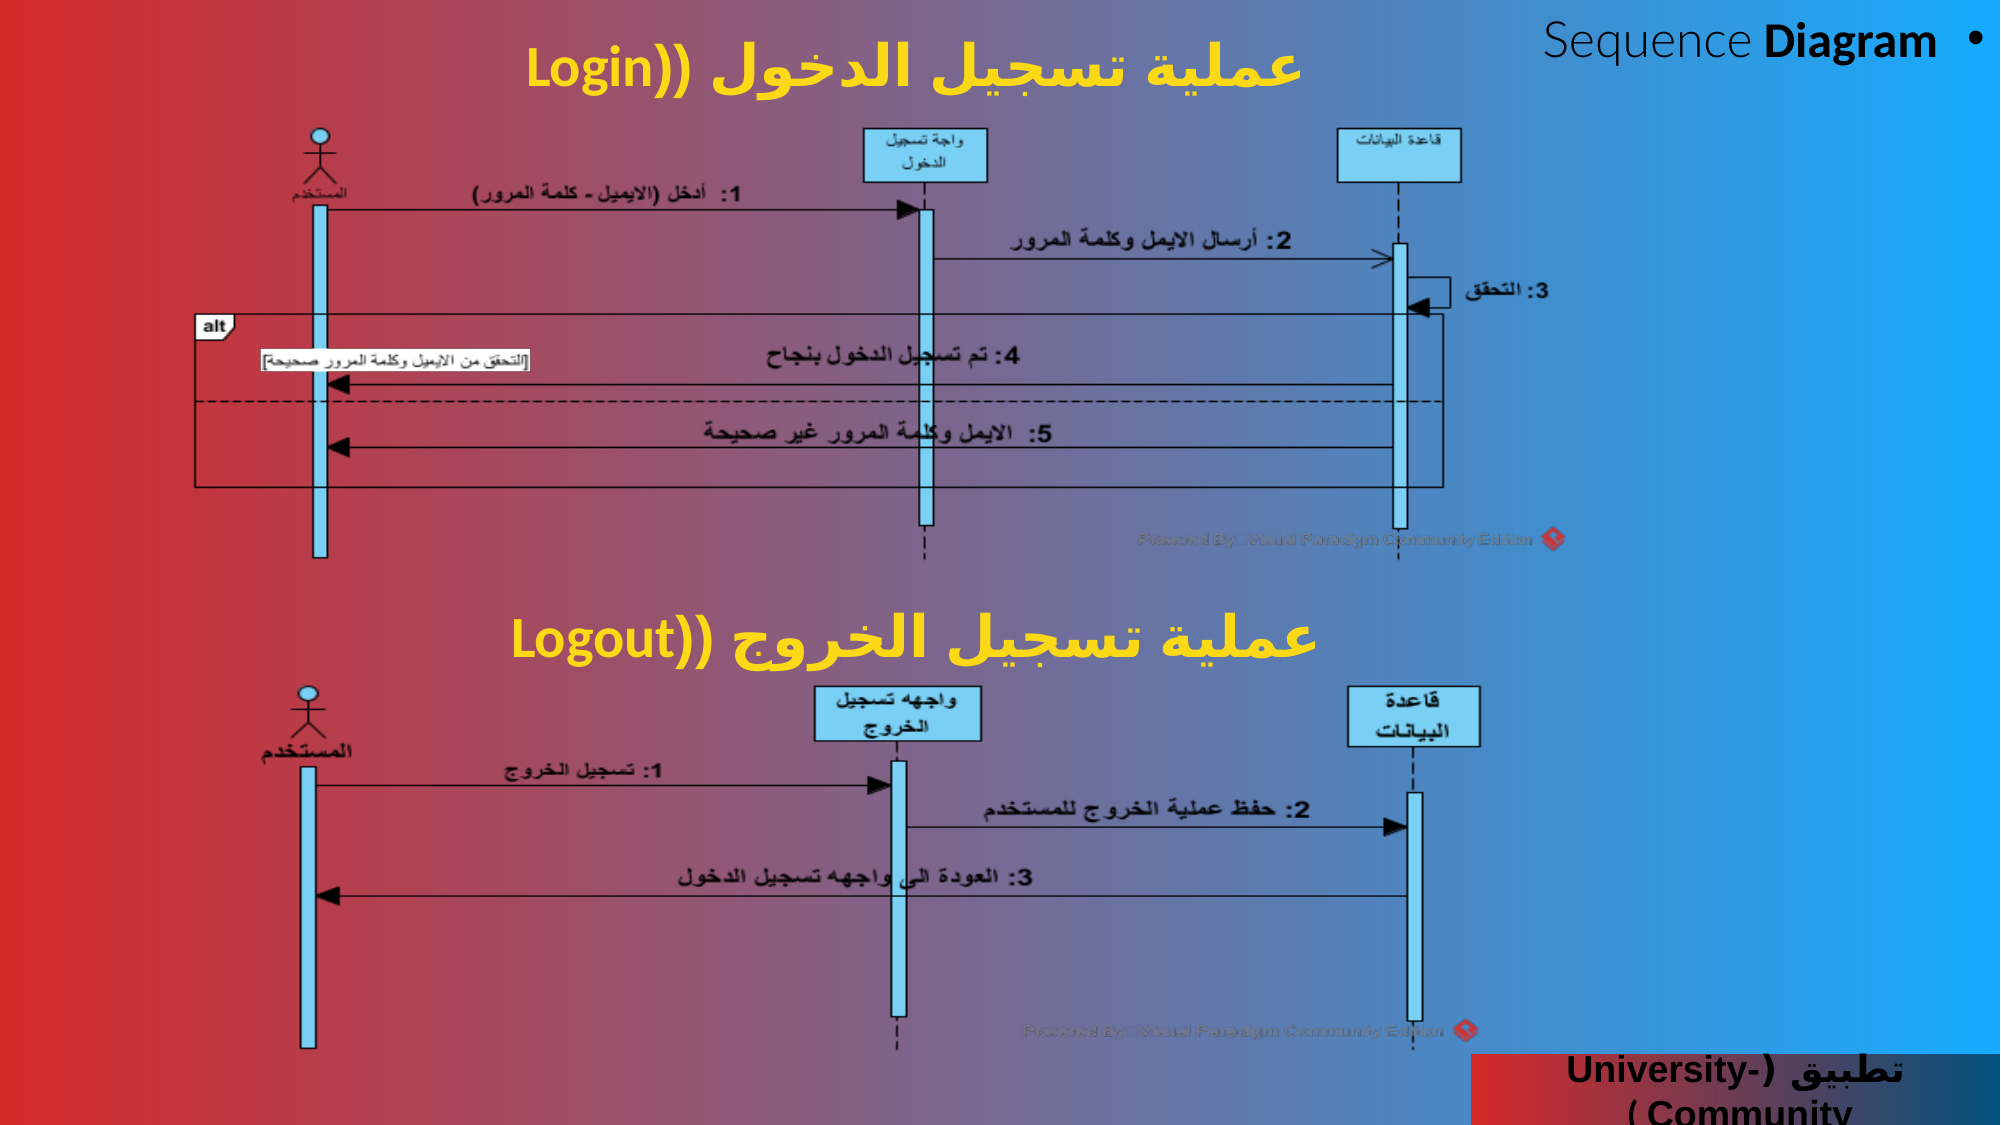

Sequence Diagram
عملية تسجيل الدخول ((Login

عملية تسجيل الخروج ((Logout

تطبيق (University-Community )